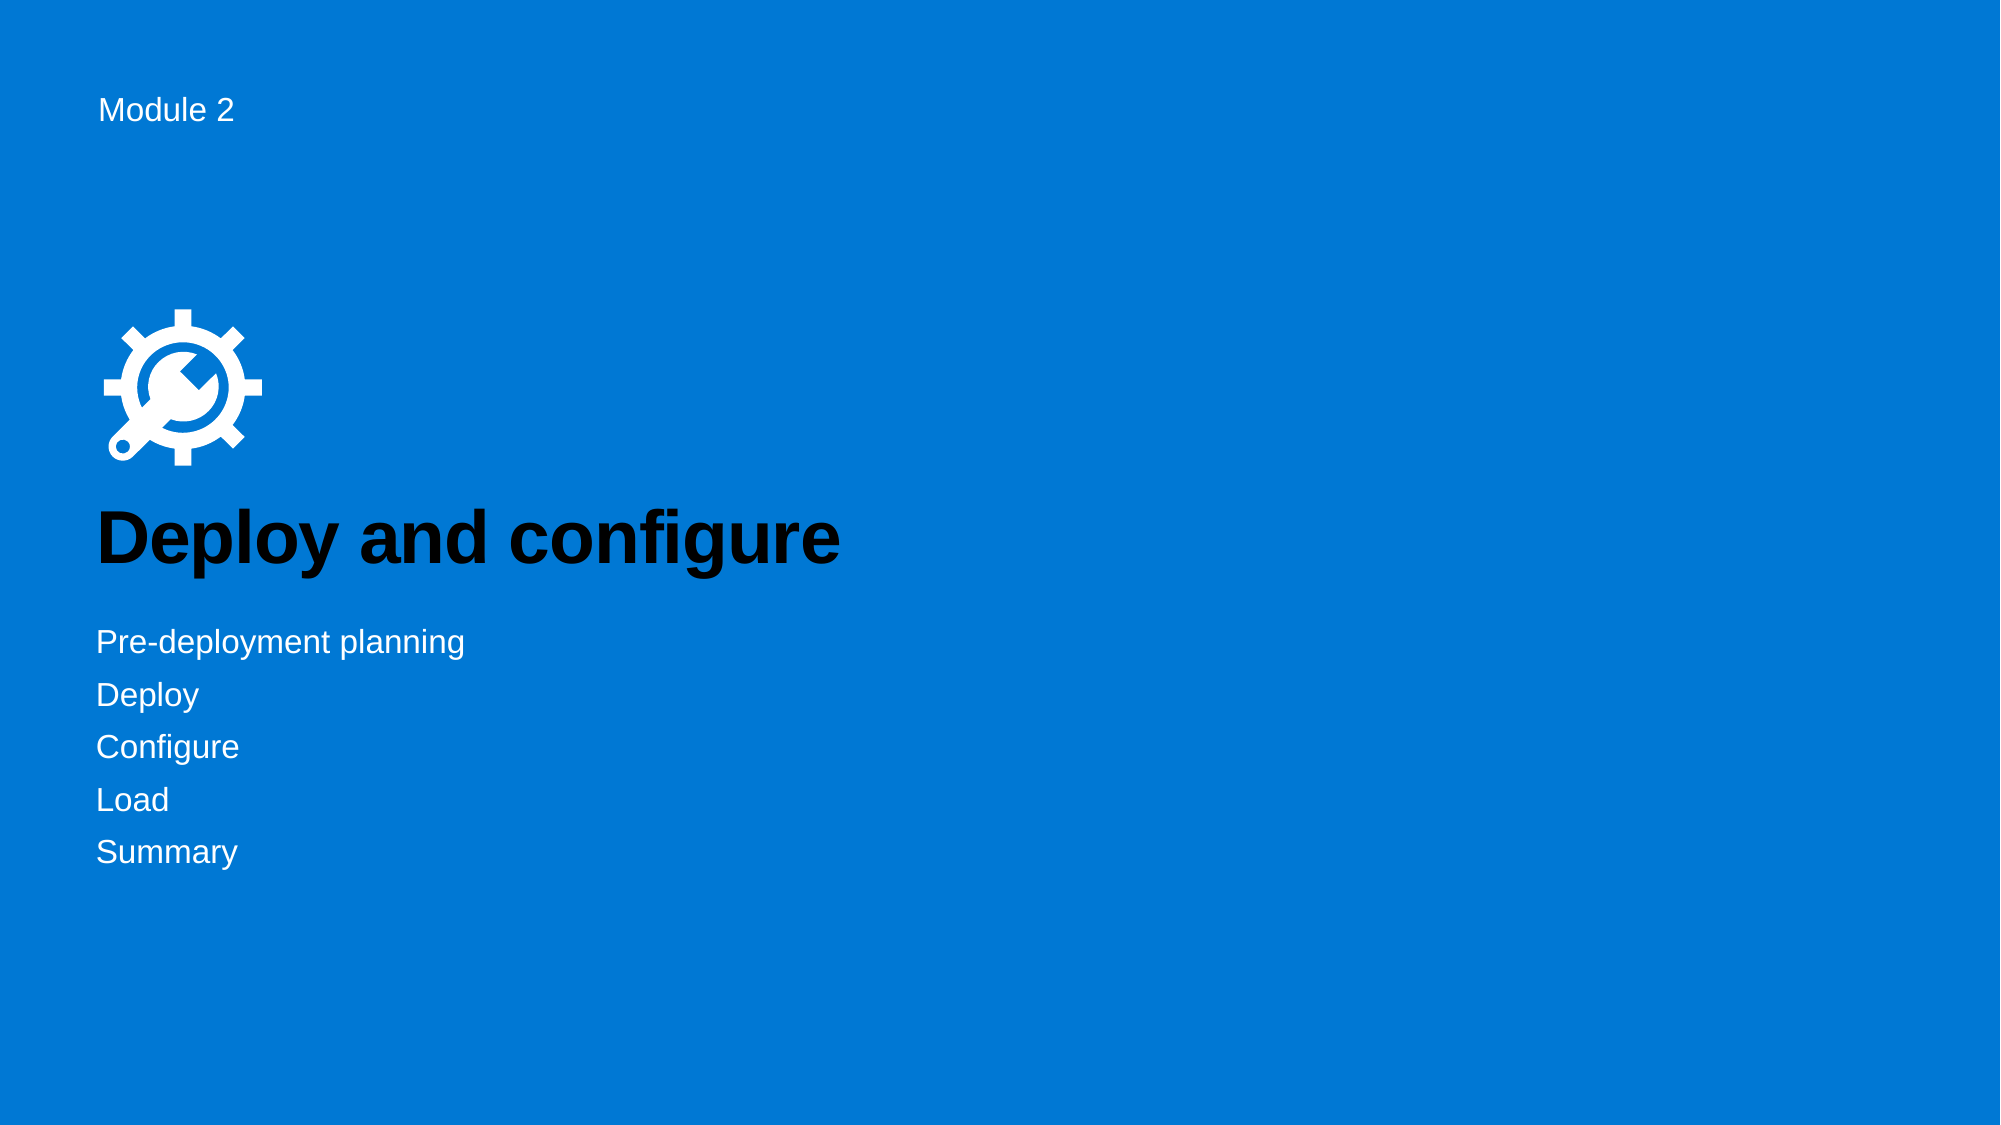

Module 2

# Deploy and configure
Pre-deployment planning
Deploy
Configure
Load
Summary